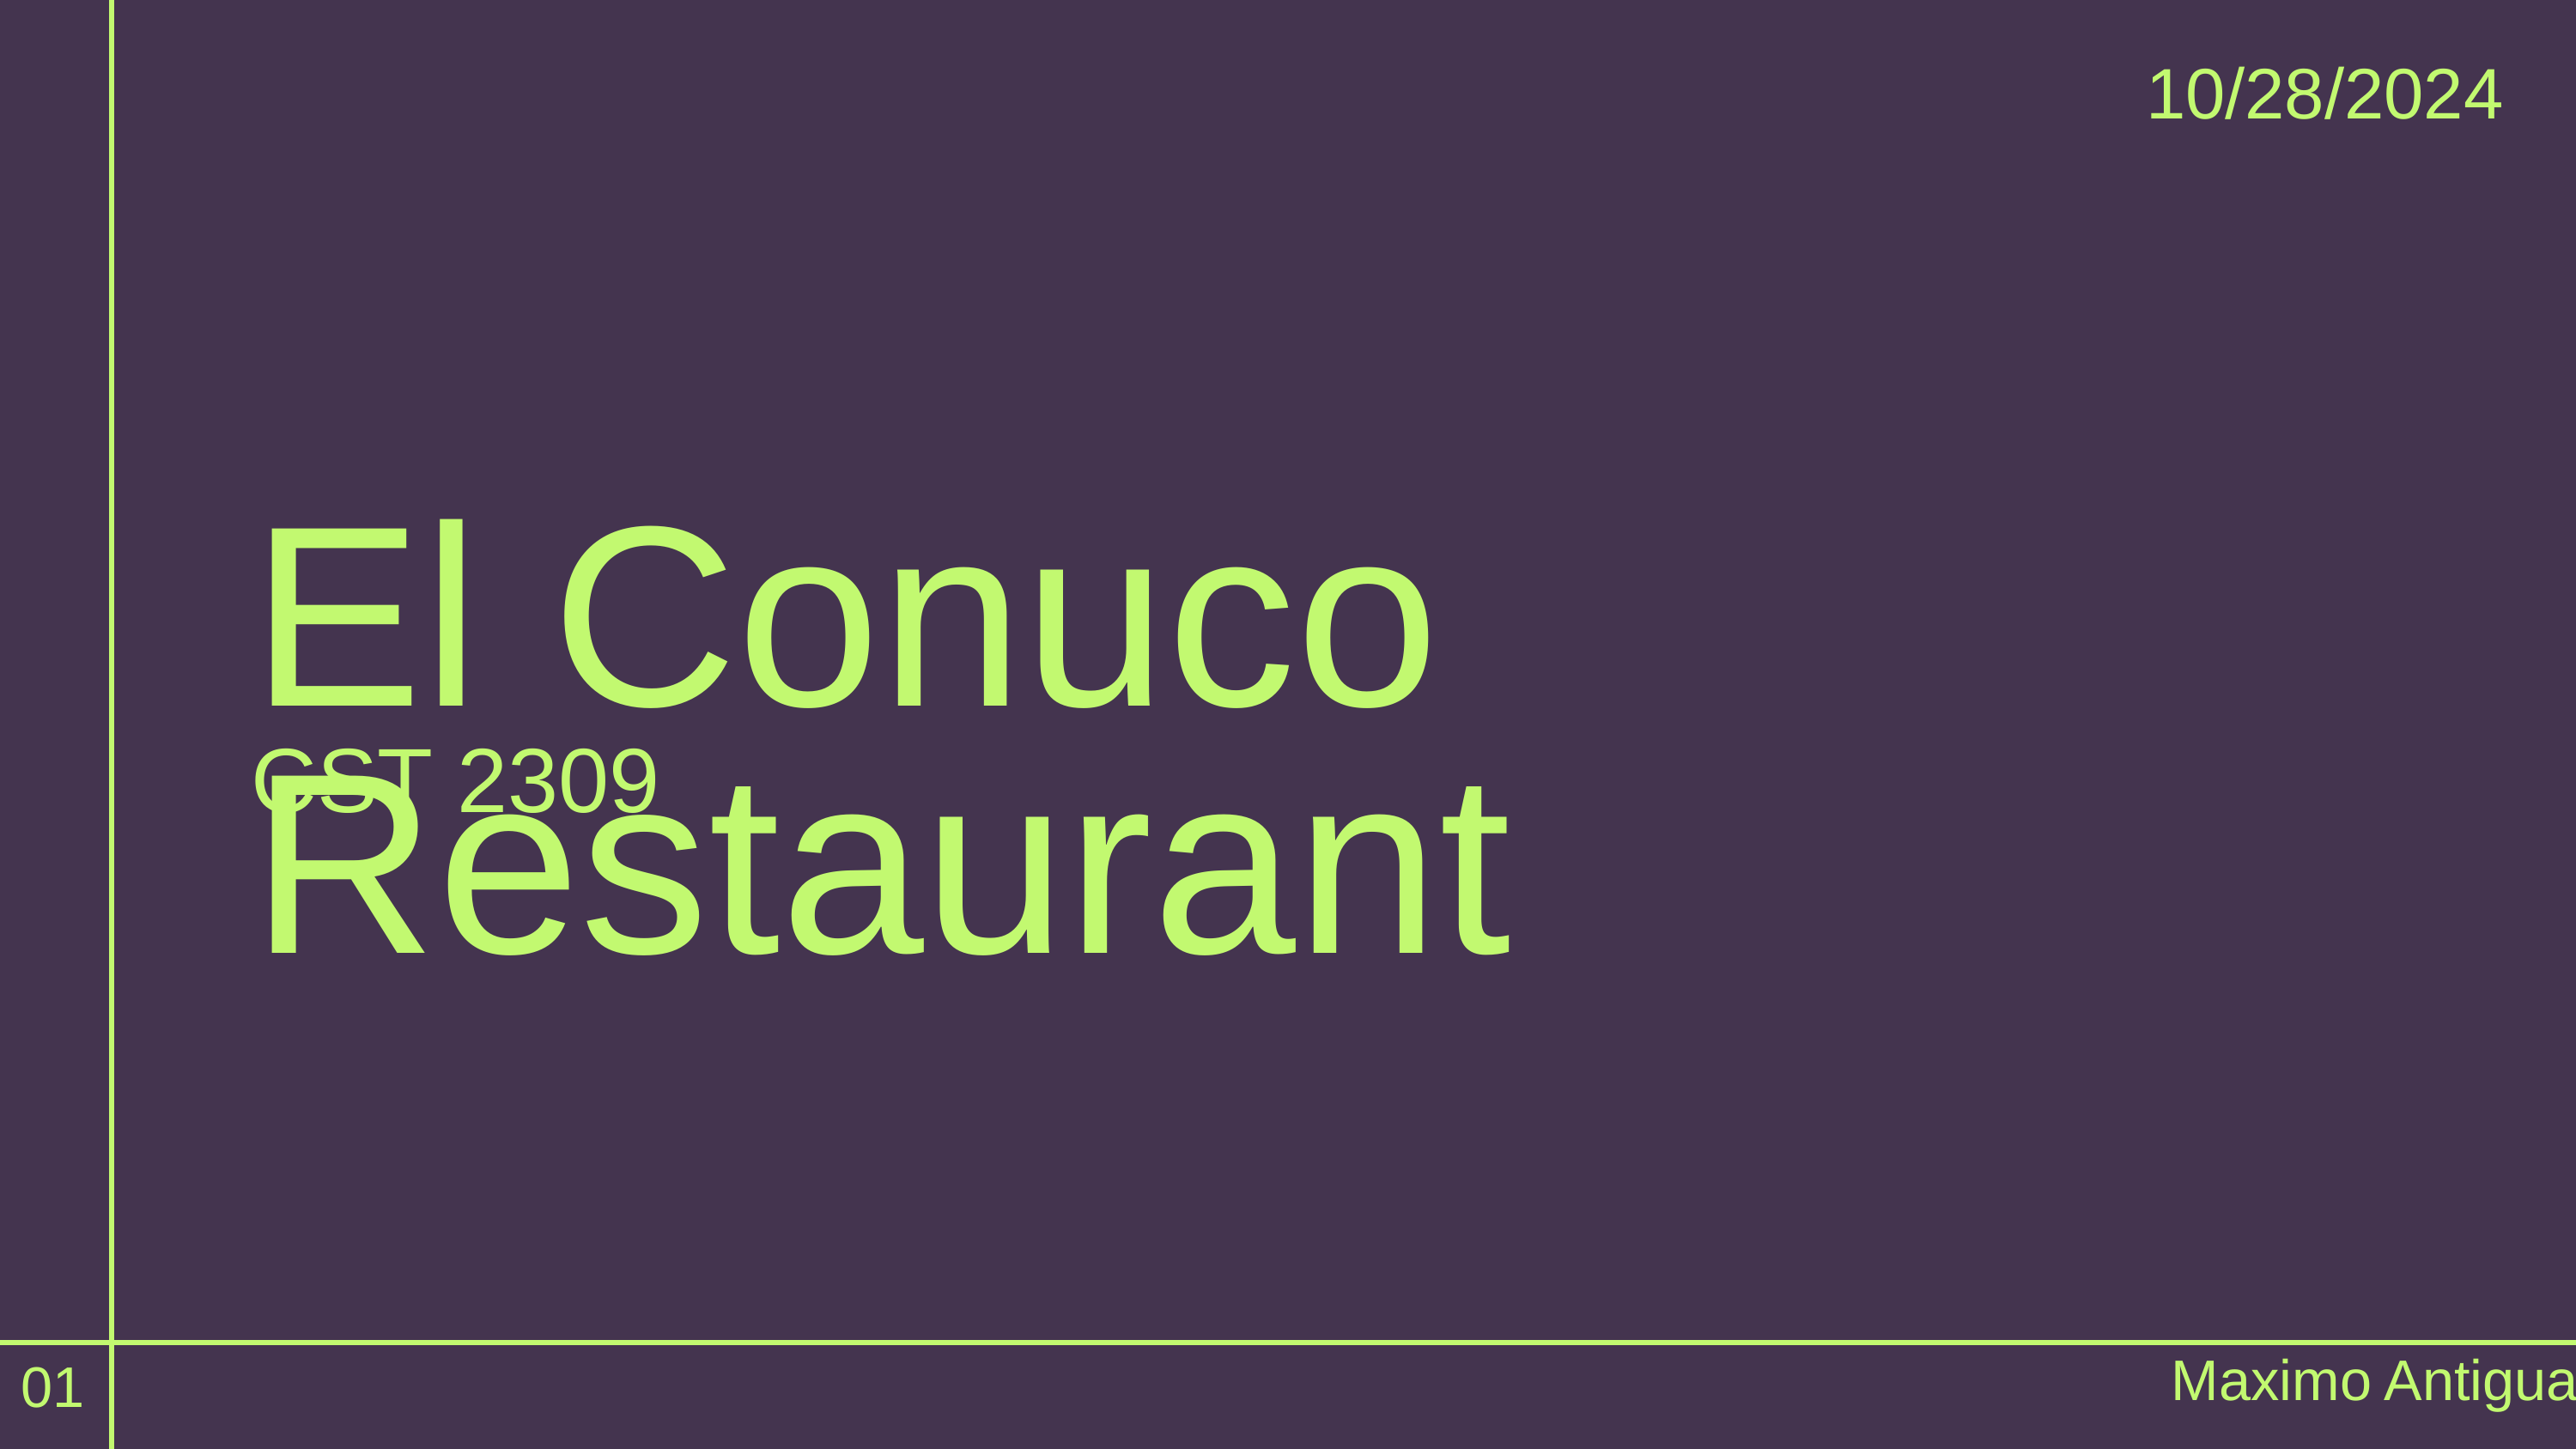

10/28/2024
El Conuco Restaurant
CST 2309
Maximo Antigua
01